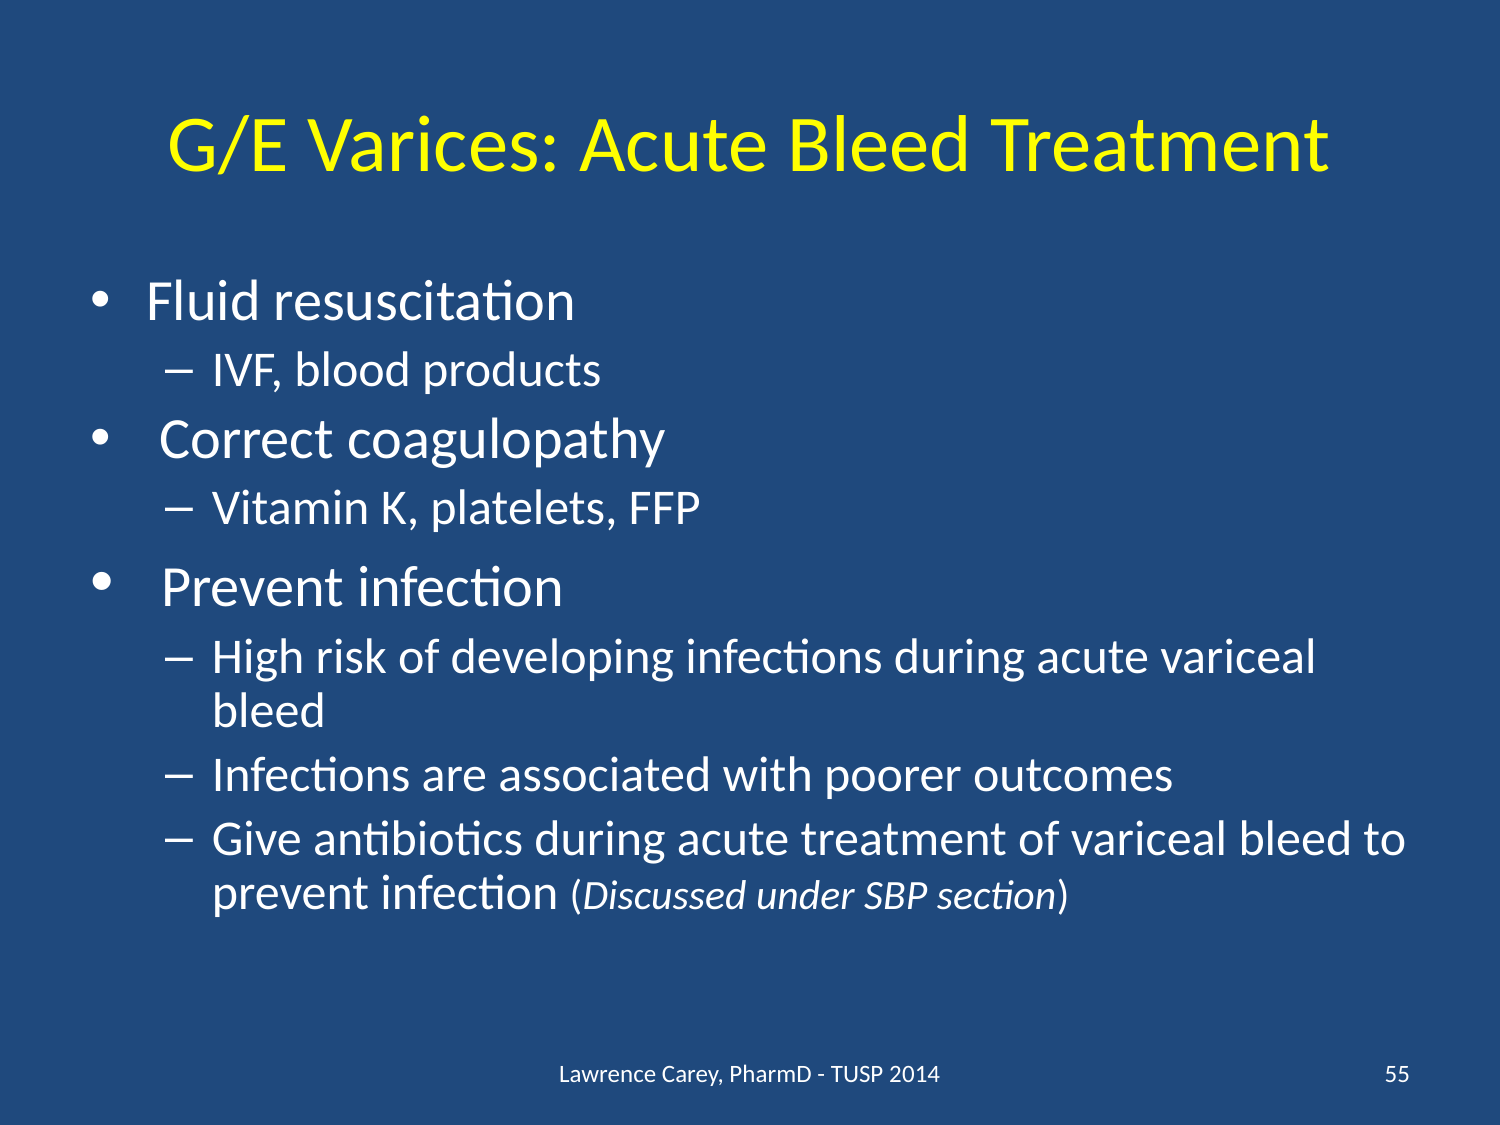

# G/E Varices: Acute Bleed Treatment
Fluid resuscitation
IVF, blood products
 Correct coagulopathy
Vitamin K, platelets, FFP
 Prevent infection
High risk of developing infections during acute variceal bleed
Infections are associated with poorer outcomes
Give antibiotics during acute treatment of variceal bleed to prevent infection (Discussed under SBP section)

Lawrence Carey, PharmD - TUSP 2014
55